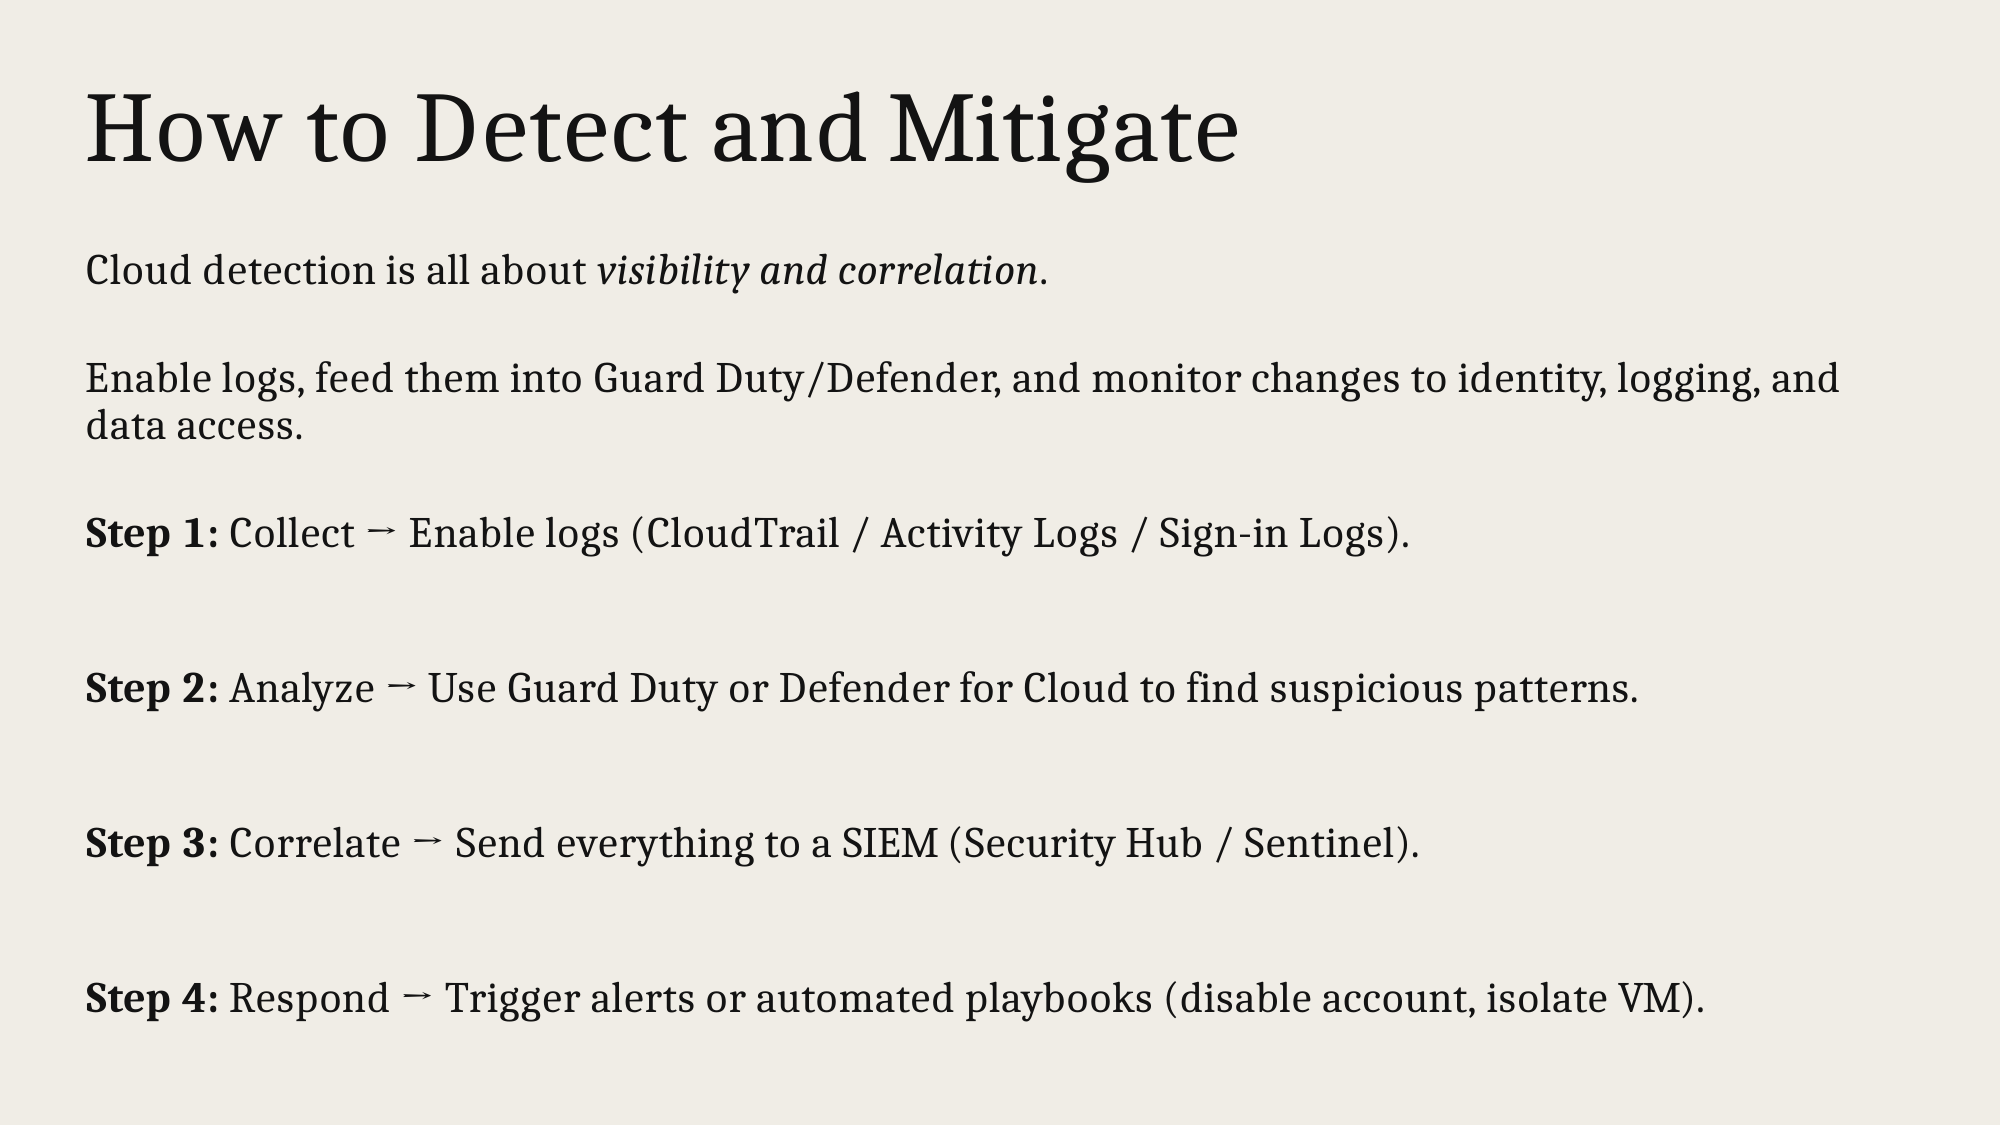

# How to Detect and Mitigate
Cloud detection is all about visibility and correlation.
Enable logs, feed them into Guard Duty/Defender, and monitor changes to identity, logging, and data access.
Step 1: Collect → Enable logs (CloudTrail / Activity Logs / Sign-in Logs).
Step 2: Analyze → Use Guard Duty or Defender for Cloud to find suspicious patterns.
Step 3: Correlate → Send everything to a SIEM (Security Hub / Sentinel).
Step 4: Respond → Trigger alerts or automated playbooks (disable account, isolate VM).